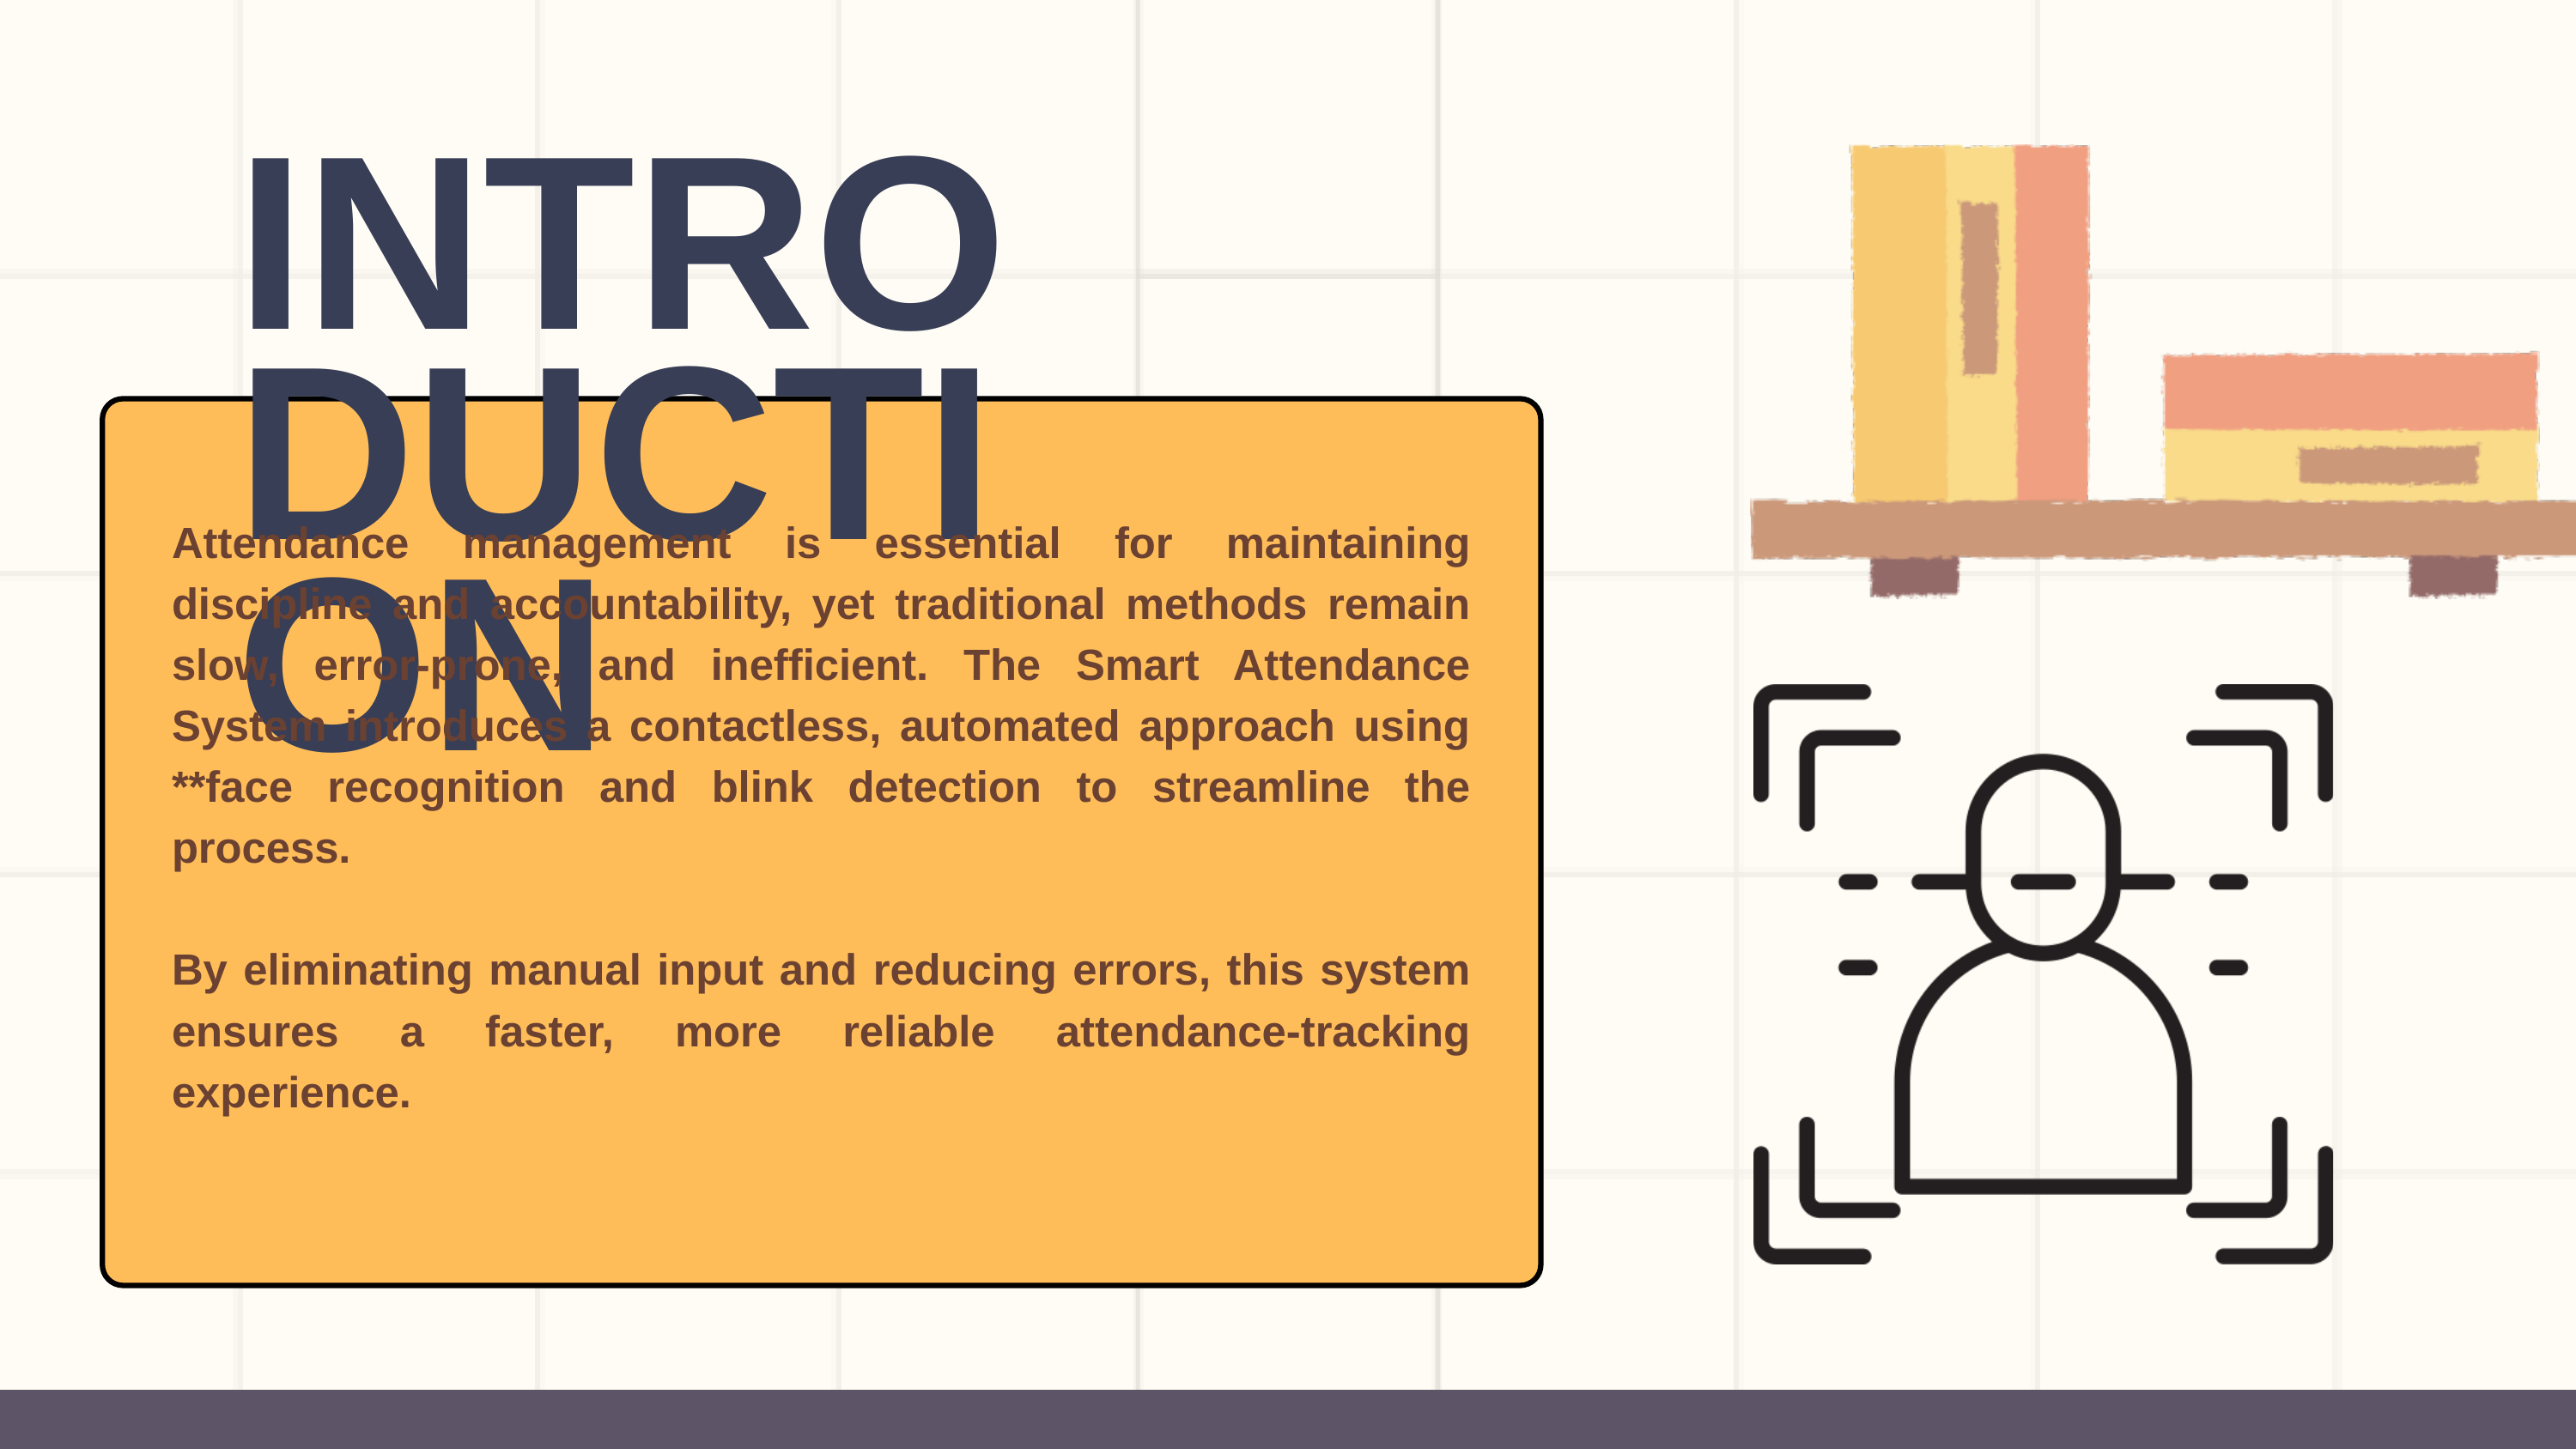

INTRODUCTION

Attendance management is essential for maintaining discipline and accountability, yet traditional methods remain slow, error-prone, and inefficient. The Smart Attendance System introduces a contactless, automated approach using **face recognition and blink detection to streamline the process.

By eliminating manual input and reducing errors, this system ensures a faster, more reliable attendance-tracking experience.